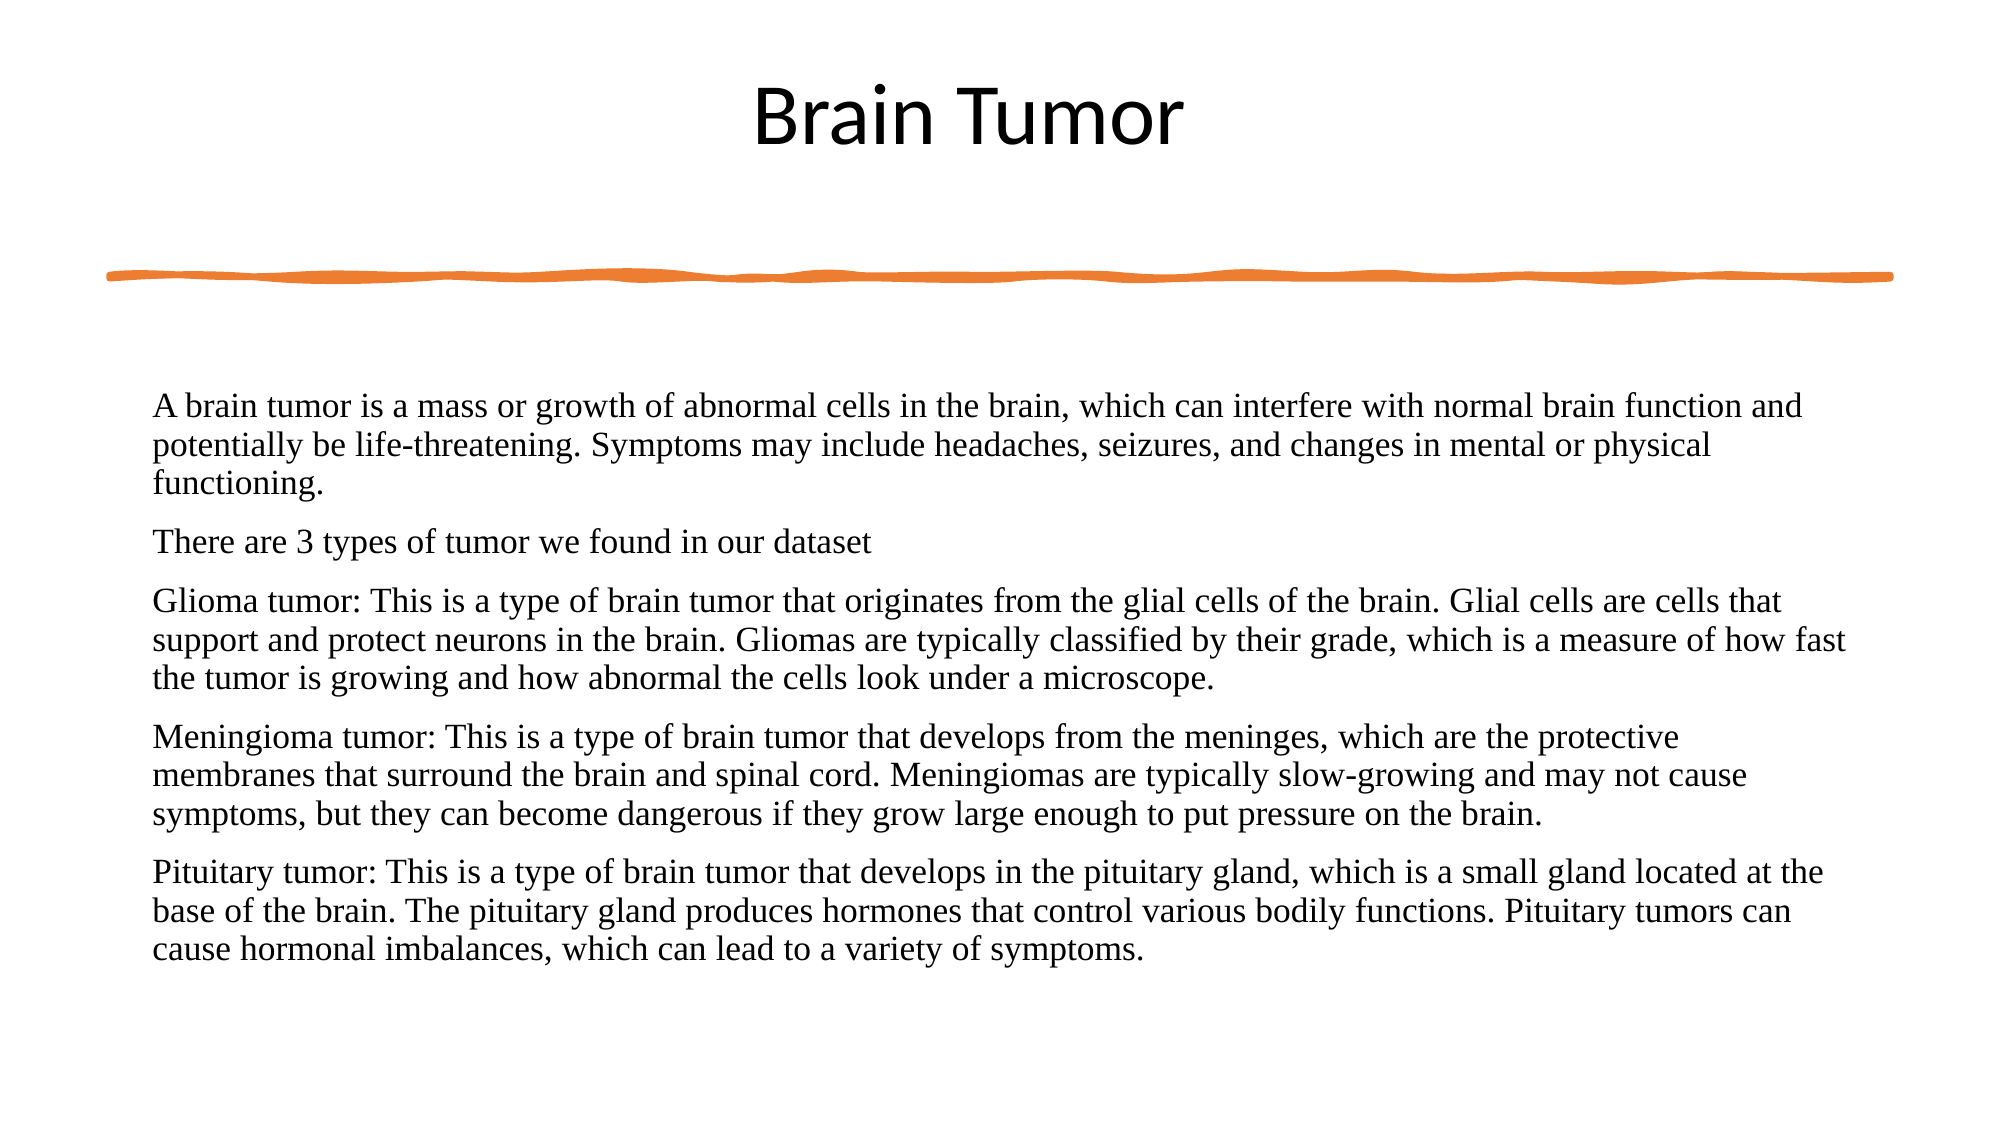

# Brain Tumor

A brain tumor is a mass or growth of abnormal cells in the brain, which can interfere with normal brain function and potentially be life-threatening. Symptoms may include headaches, seizures, and changes in mental or physical functioning.
There are 3 types of tumor we found in our dataset
Glioma tumor: This is a type of brain tumor that originates from the glial cells of the brain. Glial cells are cells that support and protect neurons in the brain. Gliomas are typically classified by their grade, which is a measure of how fast the tumor is growing and how abnormal the cells look under a microscope.
Meningioma tumor: This is a type of brain tumor that develops from the meninges, which are the protective membranes that surround the brain and spinal cord. Meningiomas are typically slow-growing and may not cause symptoms, but they can become dangerous if they grow large enough to put pressure on the brain.
Pituitary tumor: This is a type of brain tumor that develops in the pituitary gland, which is a small gland located at the base of the brain. The pituitary gland produces hormones that control various bodily functions. Pituitary tumors can cause hormonal imbalances, which can lead to a variety of symptoms.